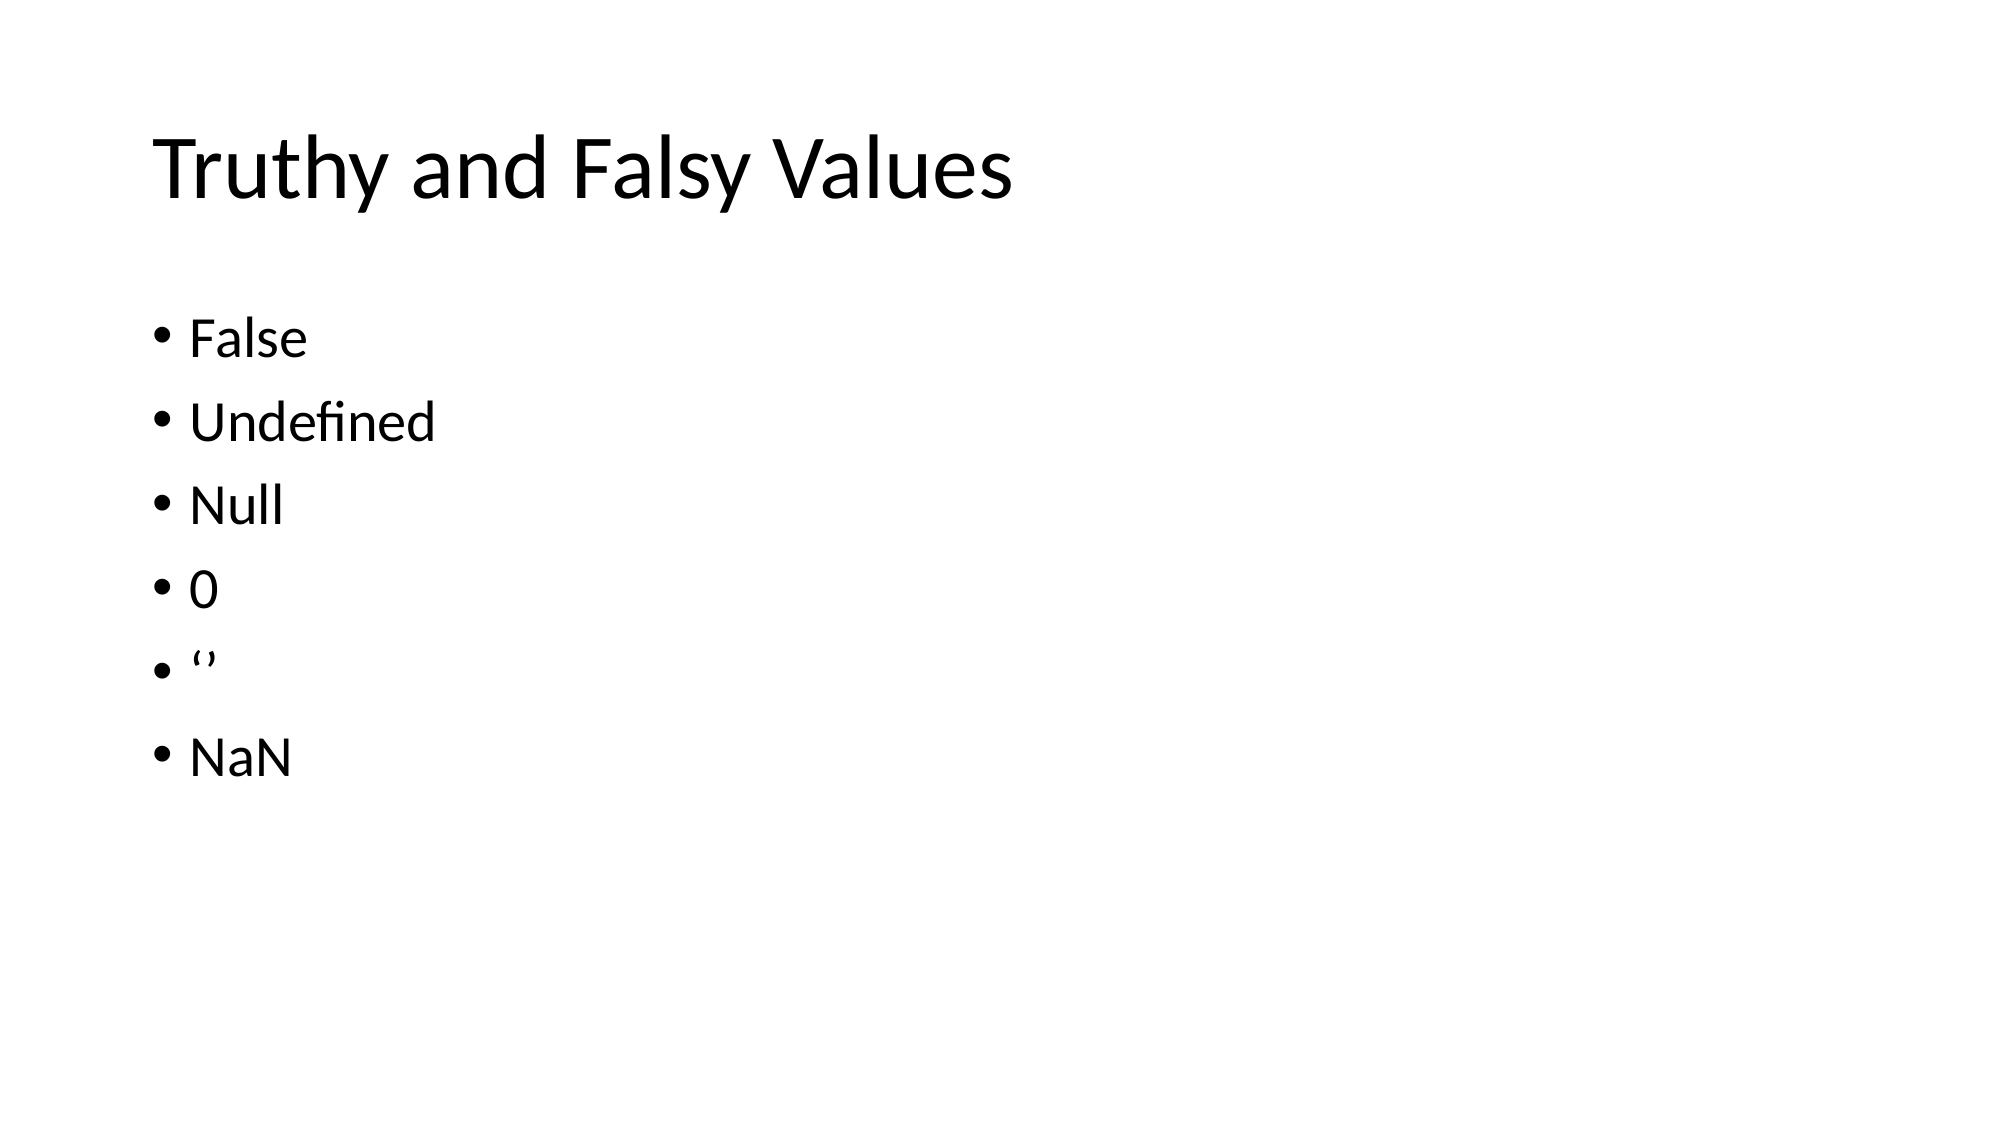

# Truthy and Falsy Values
False
Undefined
Null
0
‘’
NaN